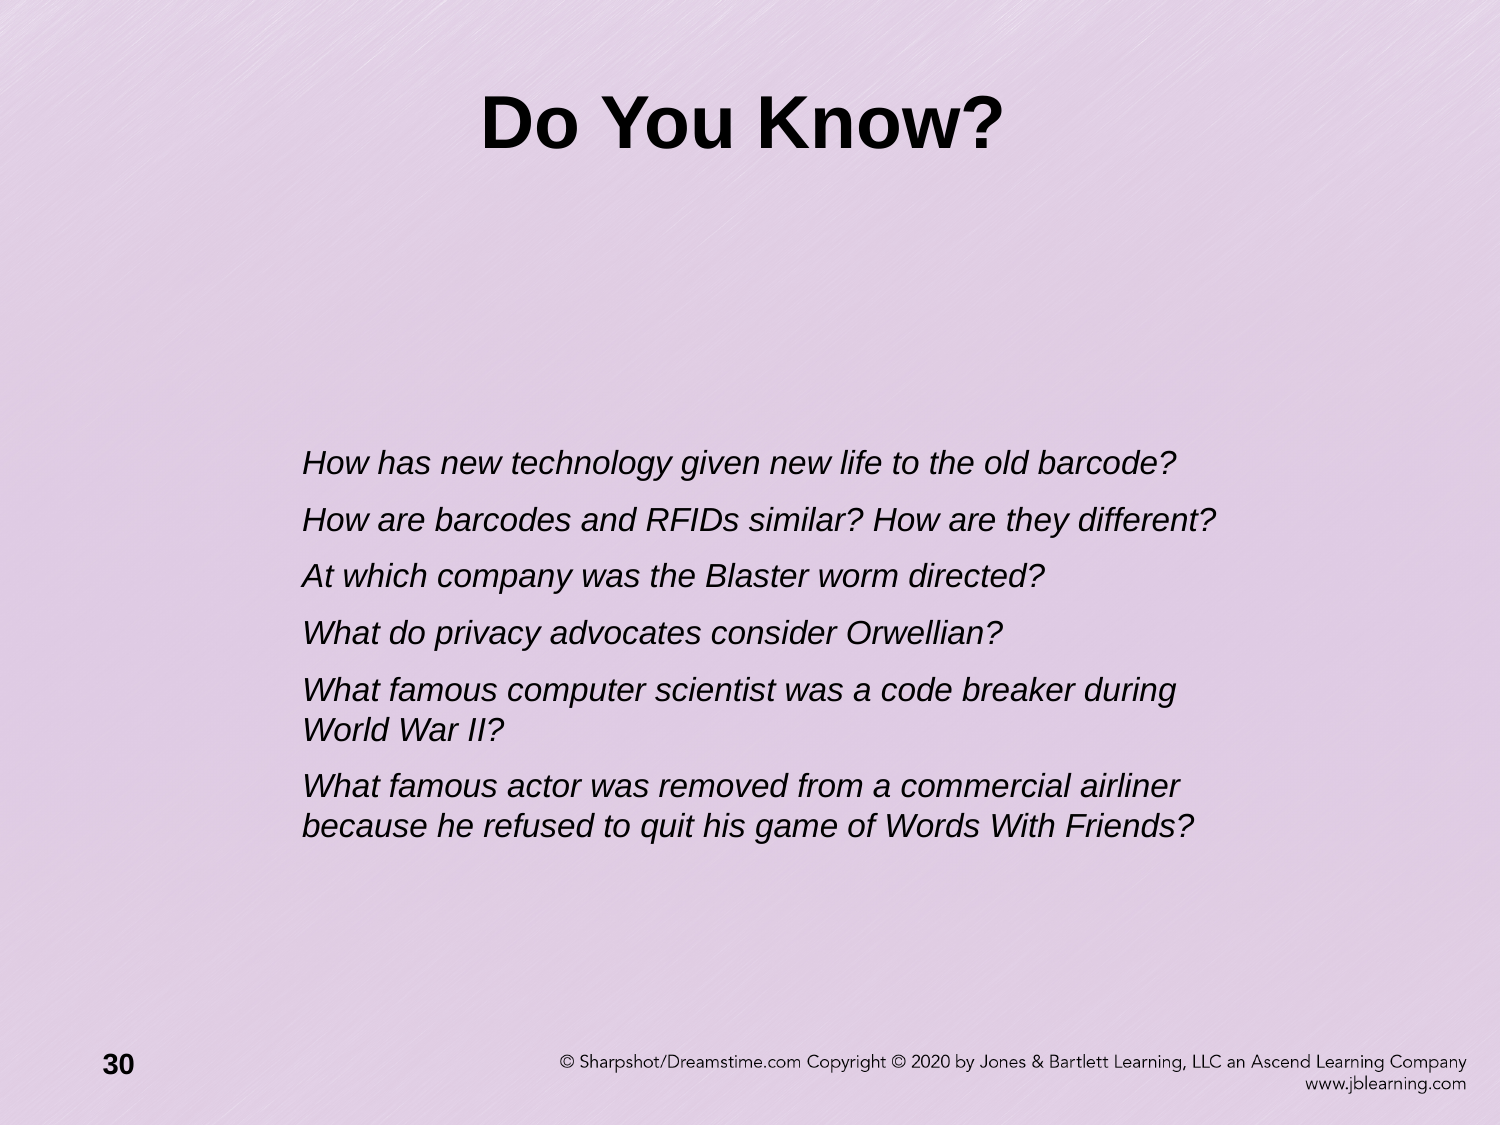

# Do You Know?
How has new technology given new life to the old barcode?
How are barcodes and RFIDs similar? How are they different?
At which company was the Blaster worm directed?
What do privacy advocates consider Orwellian?
What famous computer scientist was a code breaker during World War II?
What famous actor was removed from a commercial airliner because he refused to quit his game of Words With Friends?
30